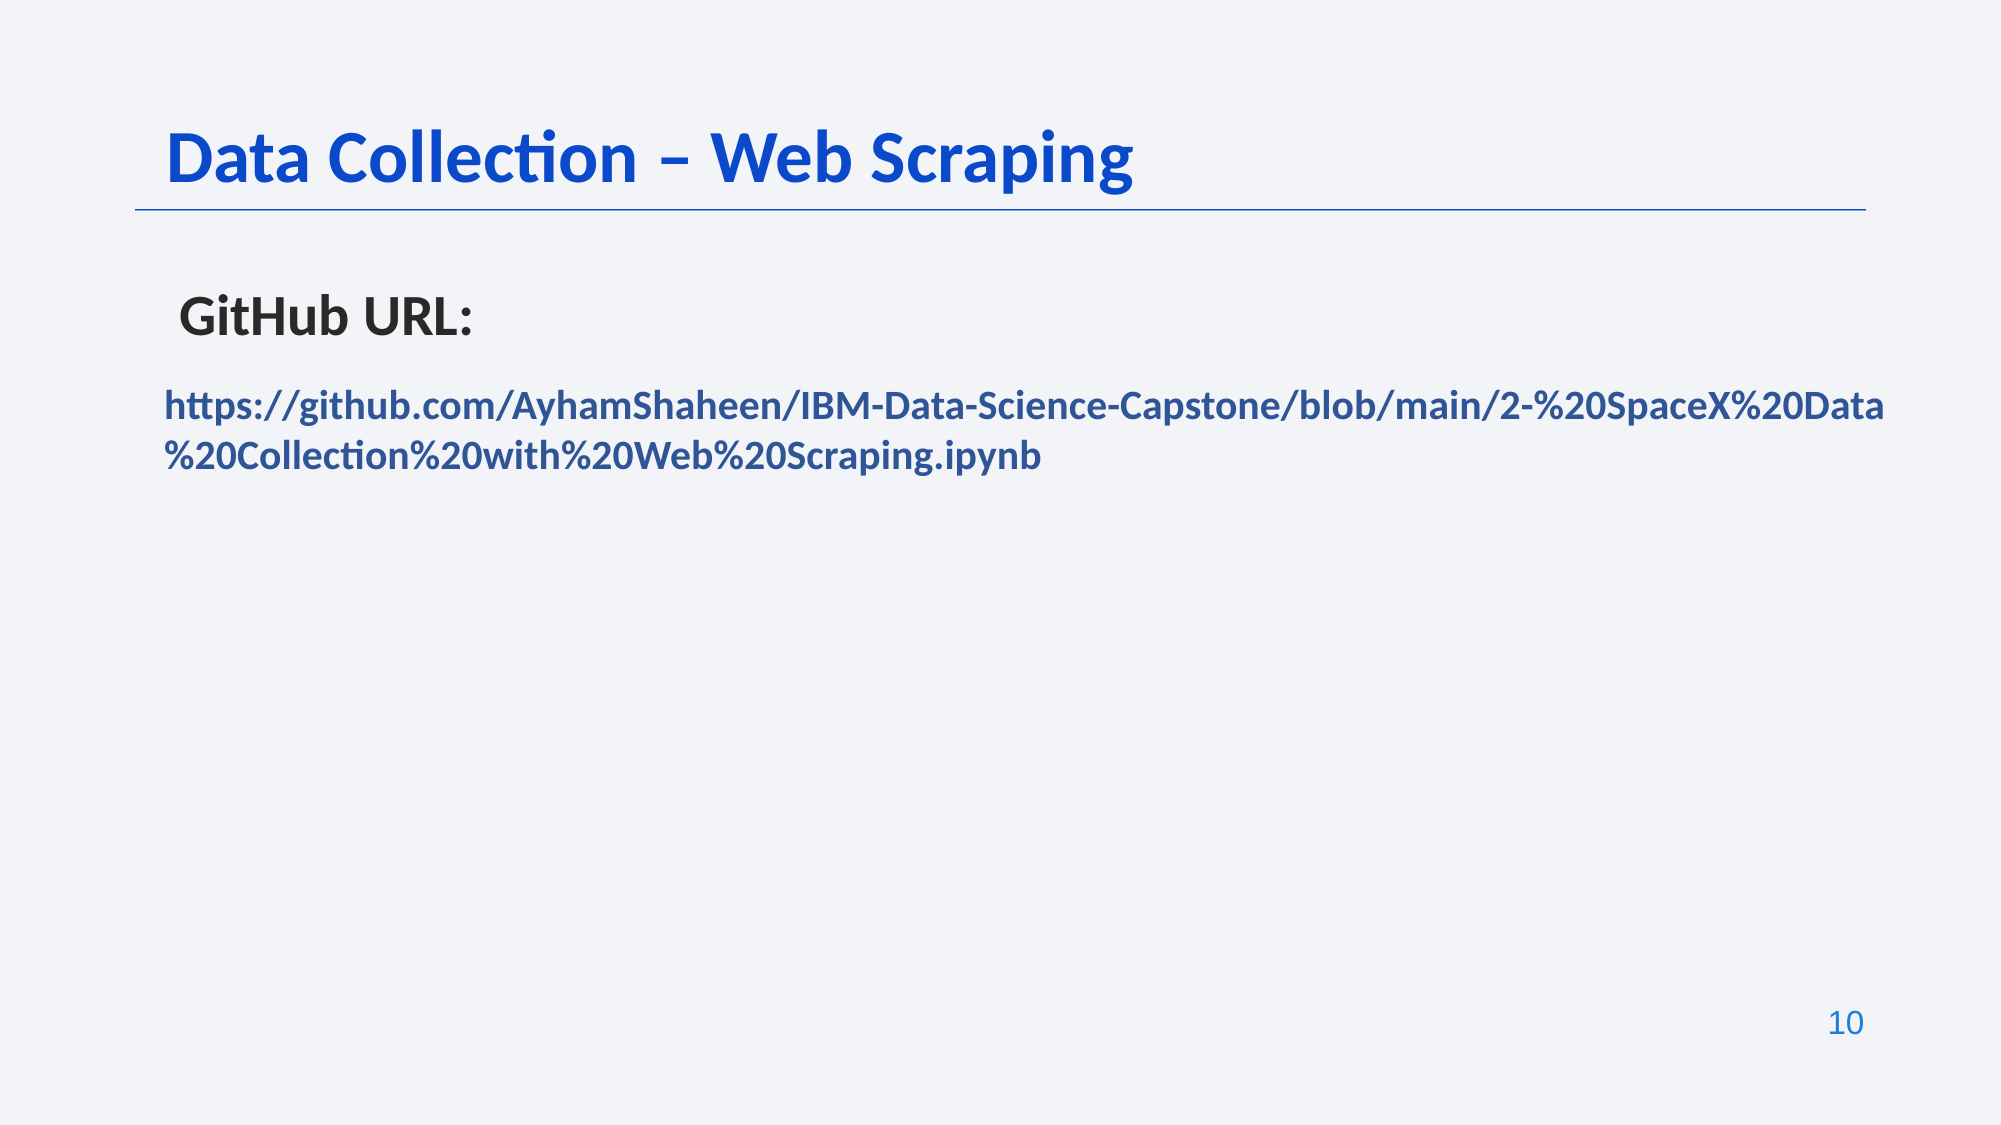

Data Collection – Web Scraping
 GitHub URL:
https://github.com/AyhamShaheen/IBM-Data-Science-Capstone/blob/main/2-%20SpaceX%20Data%20Collection%20with%20Web%20Scraping.ipynb
10